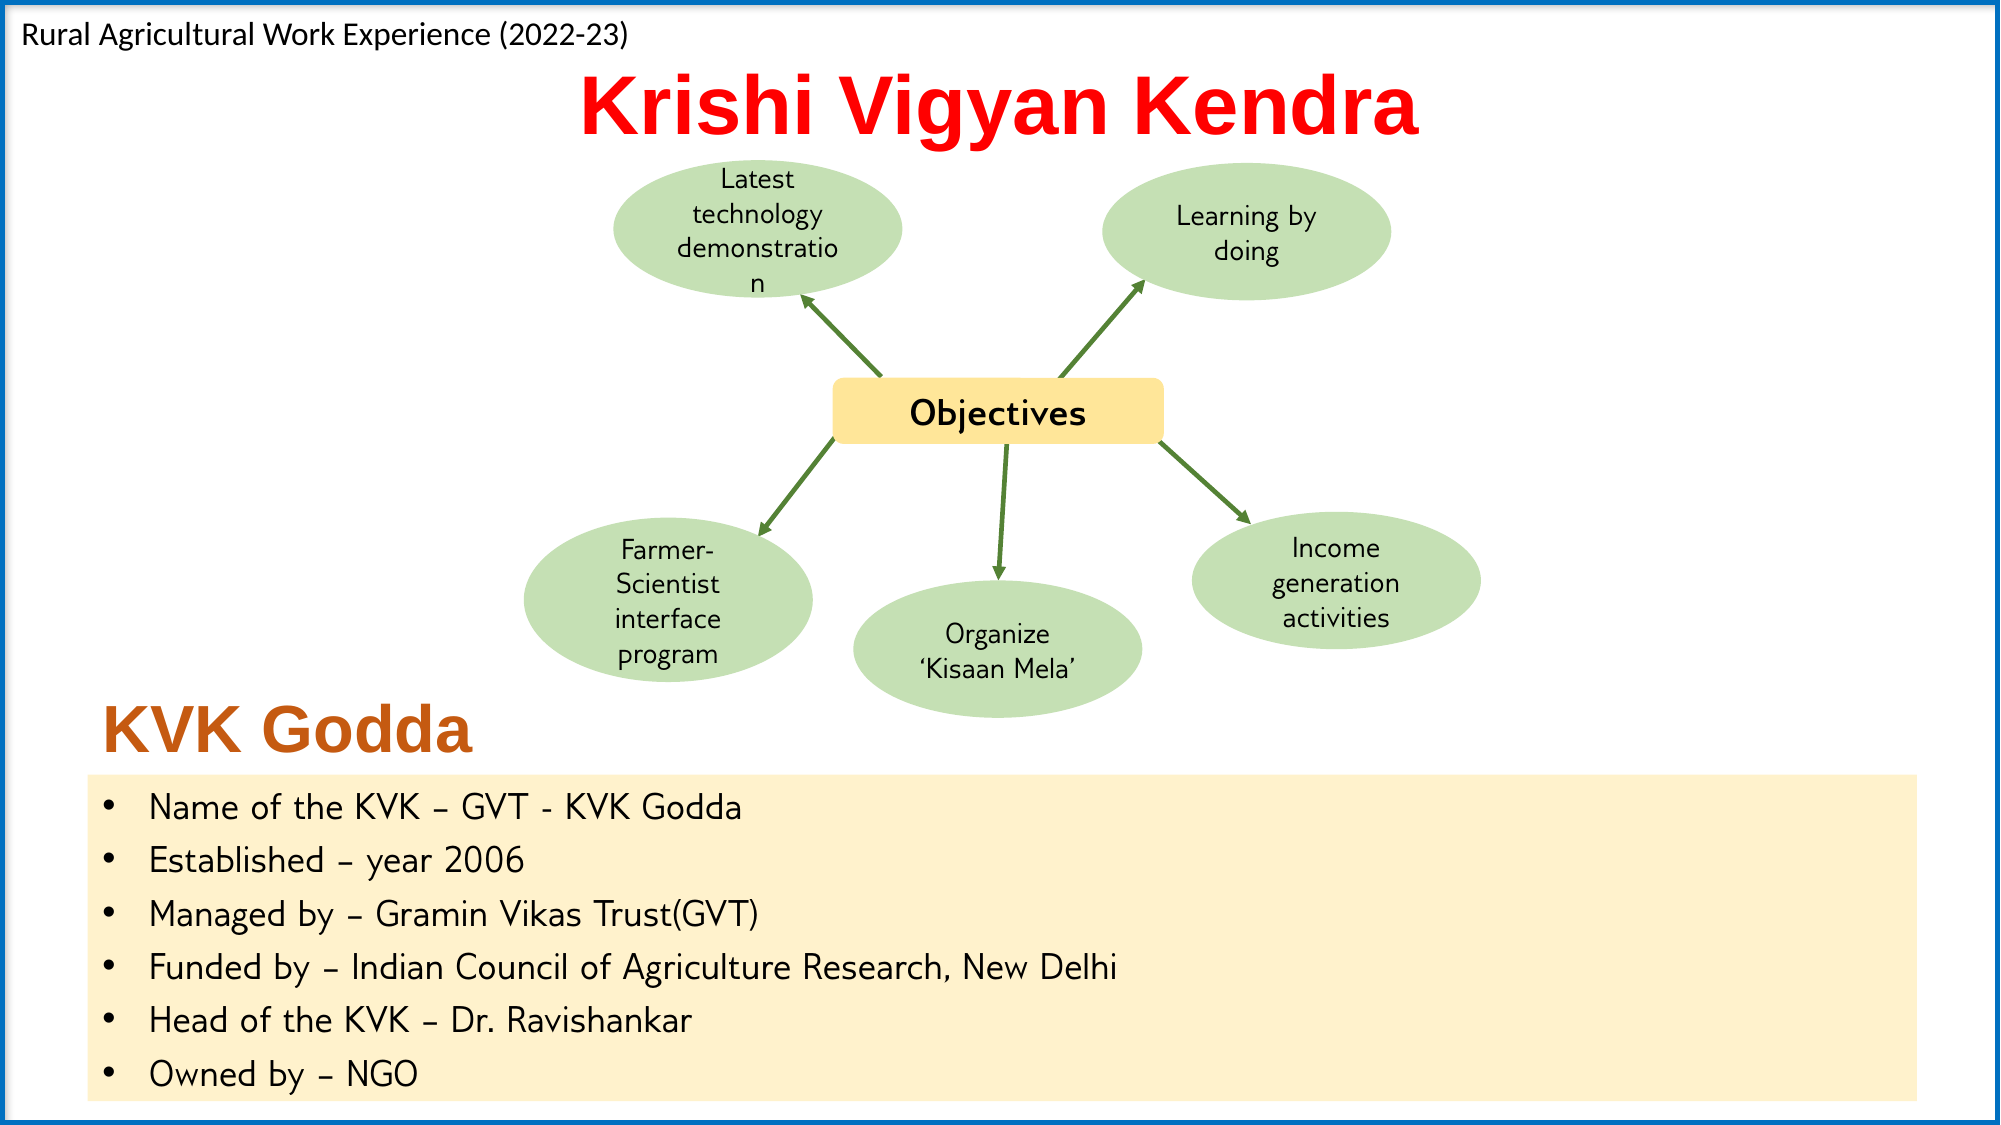

Rural Agricultural Work Experience (2022-23)
Krishi Vigyan Kendra
Latest technology demonstration
Learning by doing
Objectives
Income generation activities
Farmer-Scientist interface program
Organize ‘Kisaan Mela’
KVK Godda
Name of the KVK – GVT - KVK Godda
Established – year 2006
Managed by – Gramin Vikas Trust(GVT)
Funded by – Indian Council of Agriculture Research, New Delhi
Head of the KVK – Dr. Ravishankar
Owned by – NGO